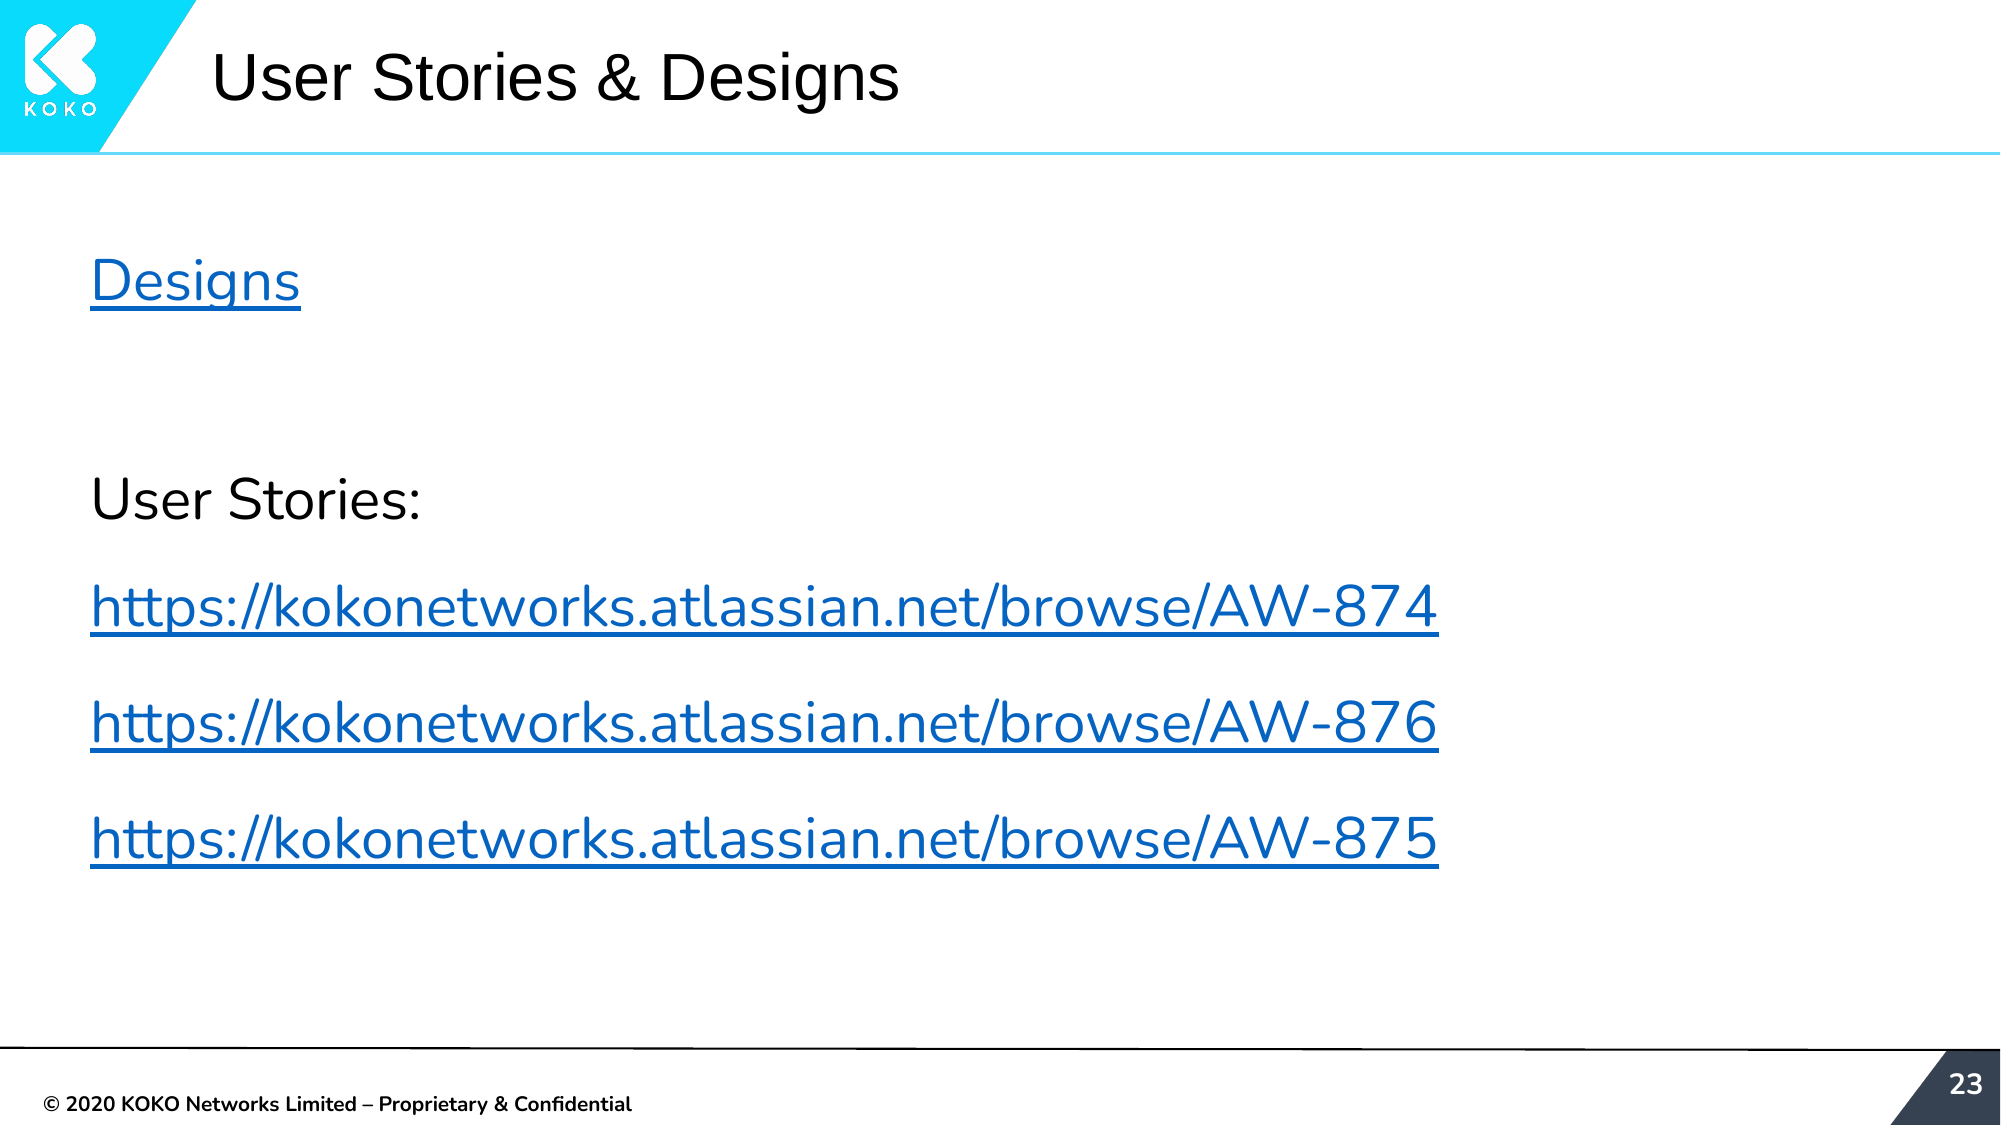

# User Stories & Designs
Designs

User Stories:
https://kokonetworks.atlassian.net/browse/AW-874
https://kokonetworks.atlassian.net/browse/AW-876
https://kokonetworks.atlassian.net/browse/AW-875

23